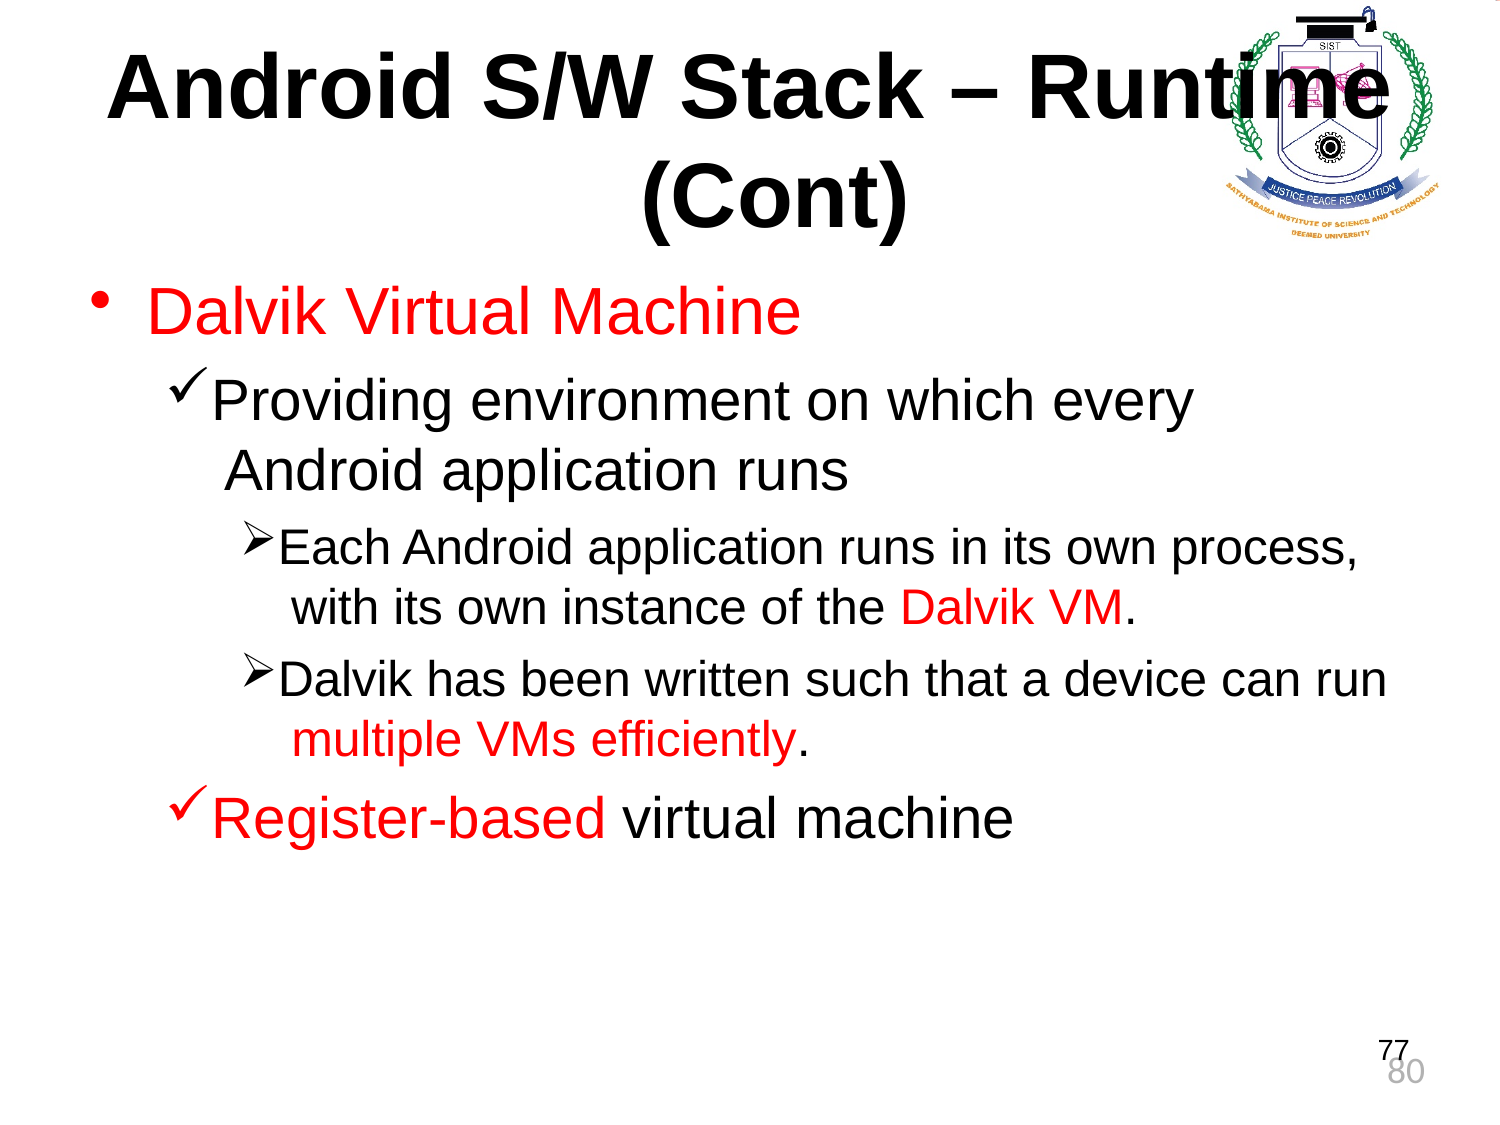

# Android S/W Stack – Runtime  (Cont)
Dalvik Virtual Machine
Providing environment on which every  Android application runs
Each Android application runs in its own process,  with its own instance of the Dalvik VM.
Dalvik has been written such that a device can run  multiple VMs efficiently.
Register-based virtual machine
77
80